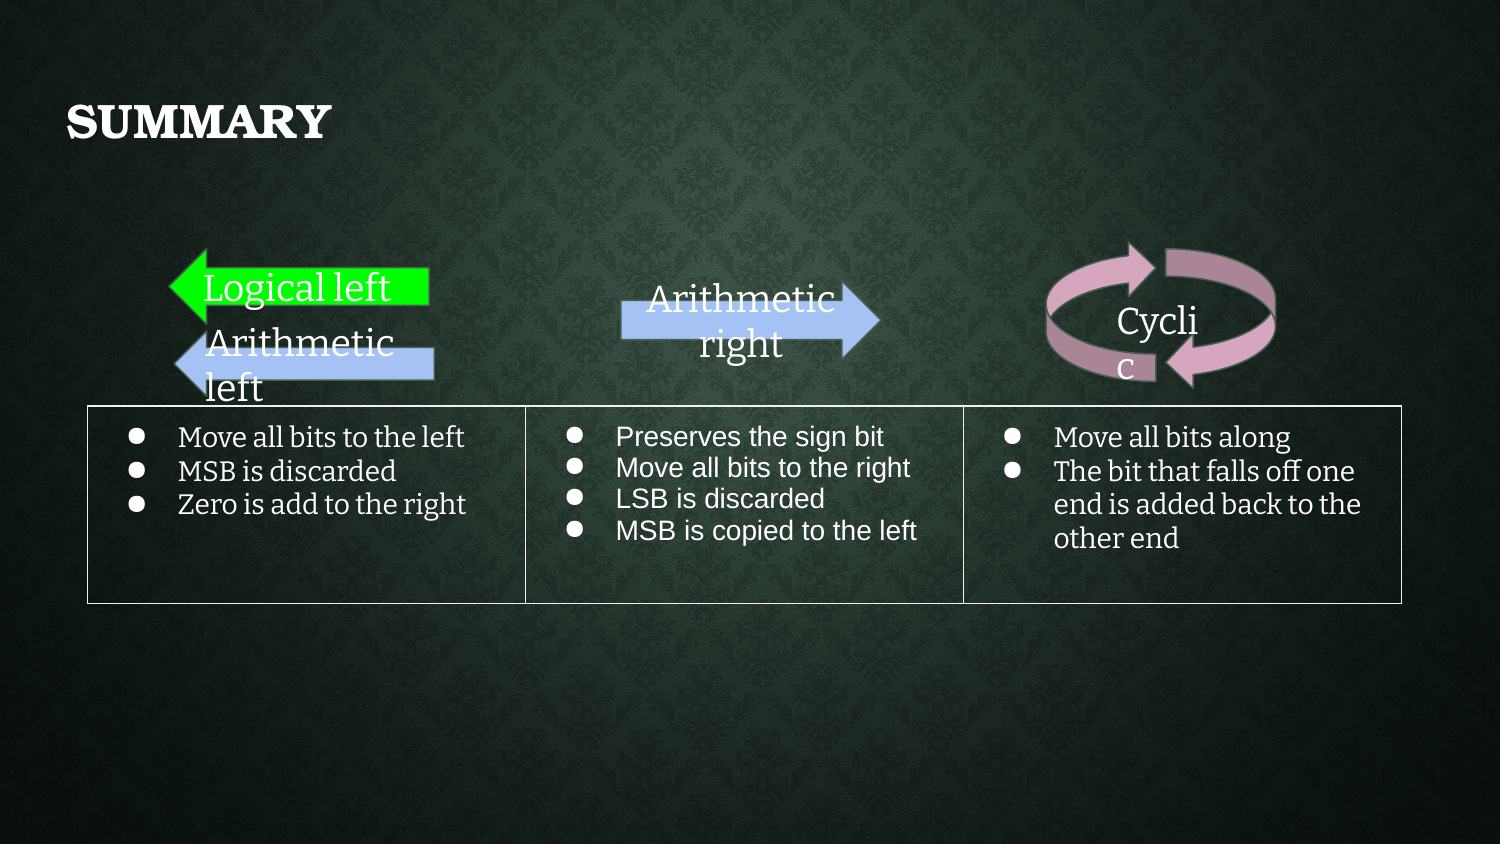

# Summary

Logical left
Arithmetic right
Cyclic
Arithmetic left
| Move all bits to the left MSB is discarded Zero is add to the right | Preserves the sign bit Move all bits to the right LSB is discarded MSB is copied to the left | Move all bits along The bit that falls off one end is added back to the other end |
| --- | --- | --- |